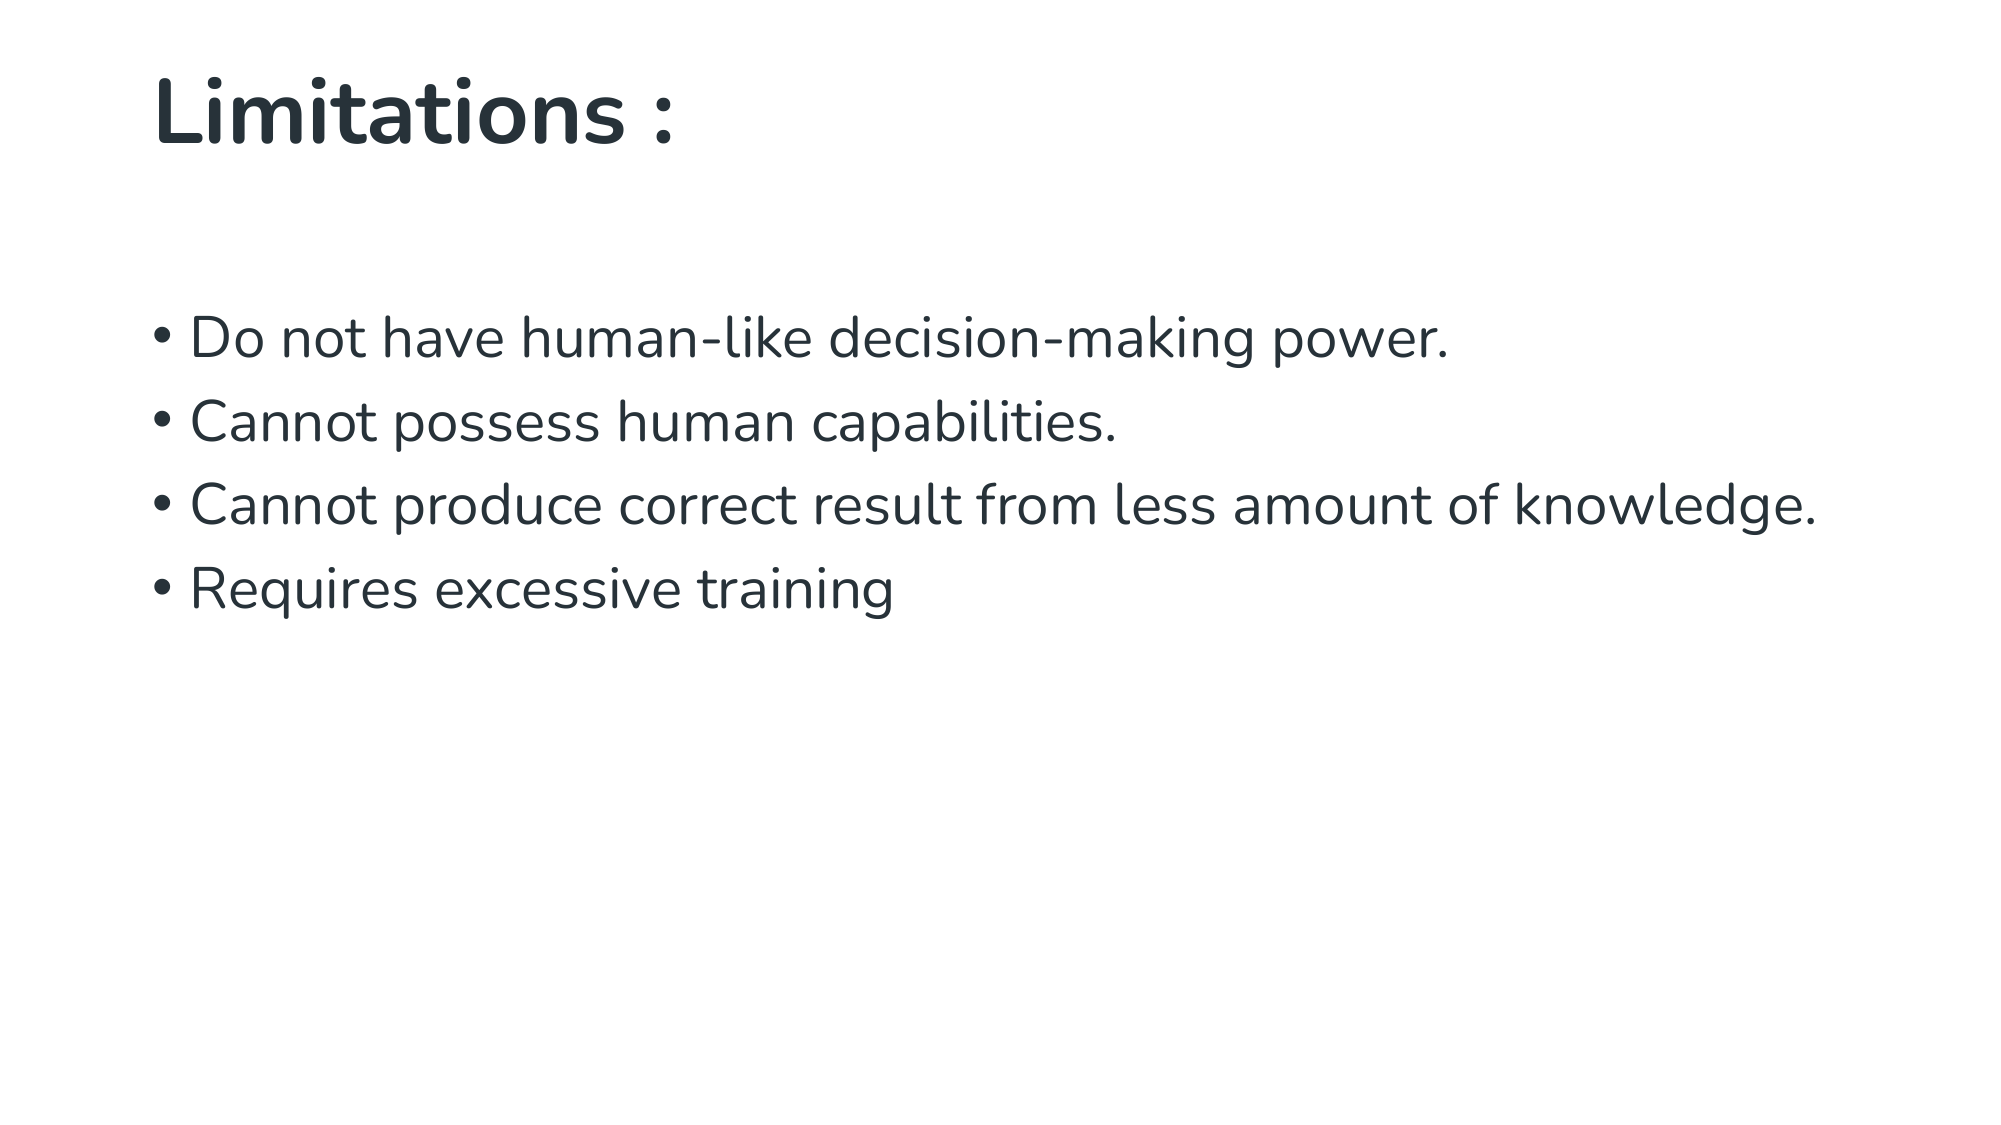

# Limitations :
Do not have human-like decision-making power.
Cannot possess human capabilities.
Cannot produce correct result from less amount of knowledge.
Requires excessive training